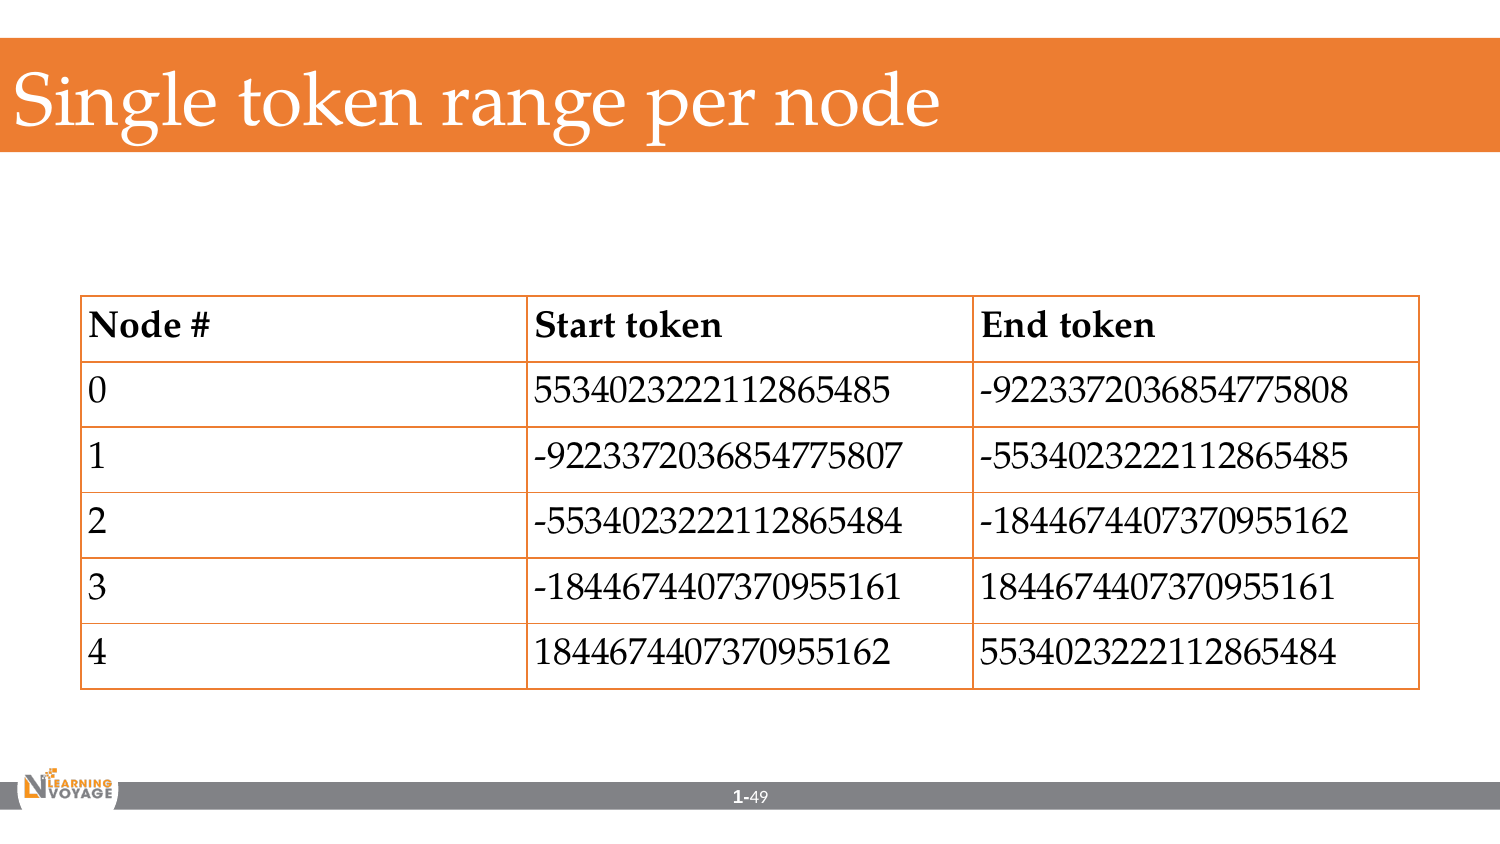

Single token range per node
| Node # | Start token | End token |
| --- | --- | --- |
| 0 | 5534023222112865485 | -9223372036854775808 |
| 1 | -9223372036854775807 | -5534023222112865485 |
| 2 | -5534023222112865484 | -1844674407370955162 |
| 3 | -1844674407370955161 | 1844674407370955161 |
| 4 | 1844674407370955162 | 5534023222112865484 |
1-49